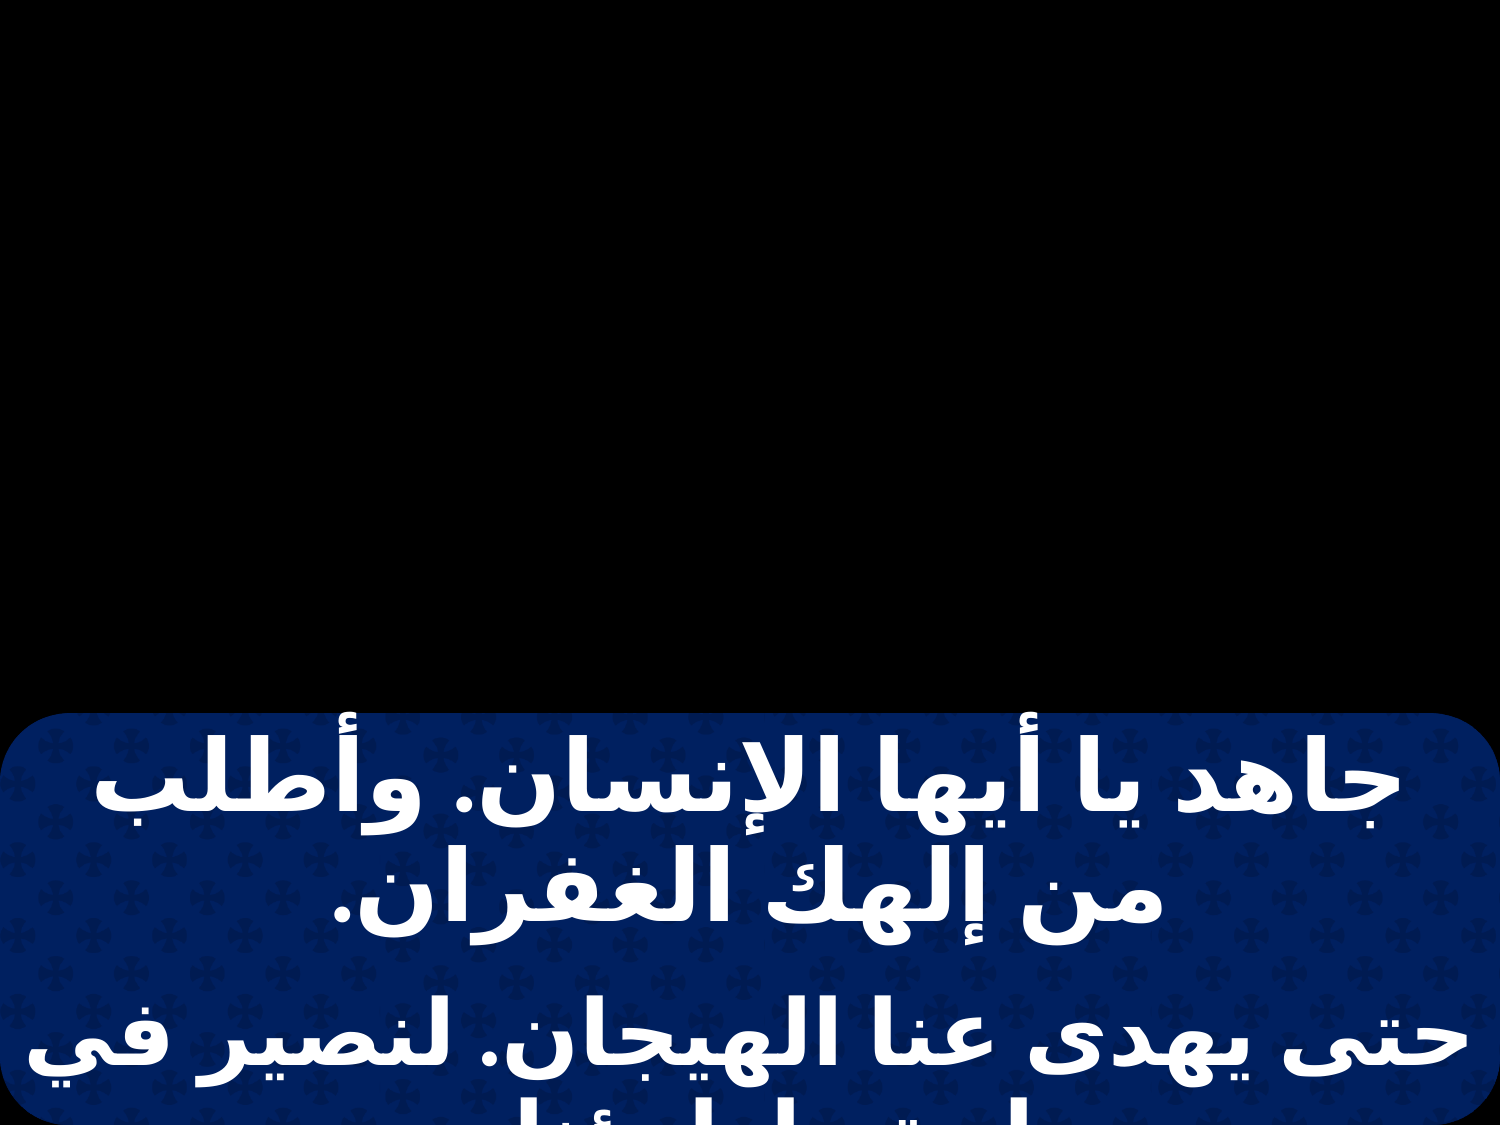

| جاهد يا أيها الإنسان. وأطلب من إلهك الغفران. |
| --- |
|  |
| حتى يهدى عنا الهيجان. لنصير في راحة واطمئنان. |